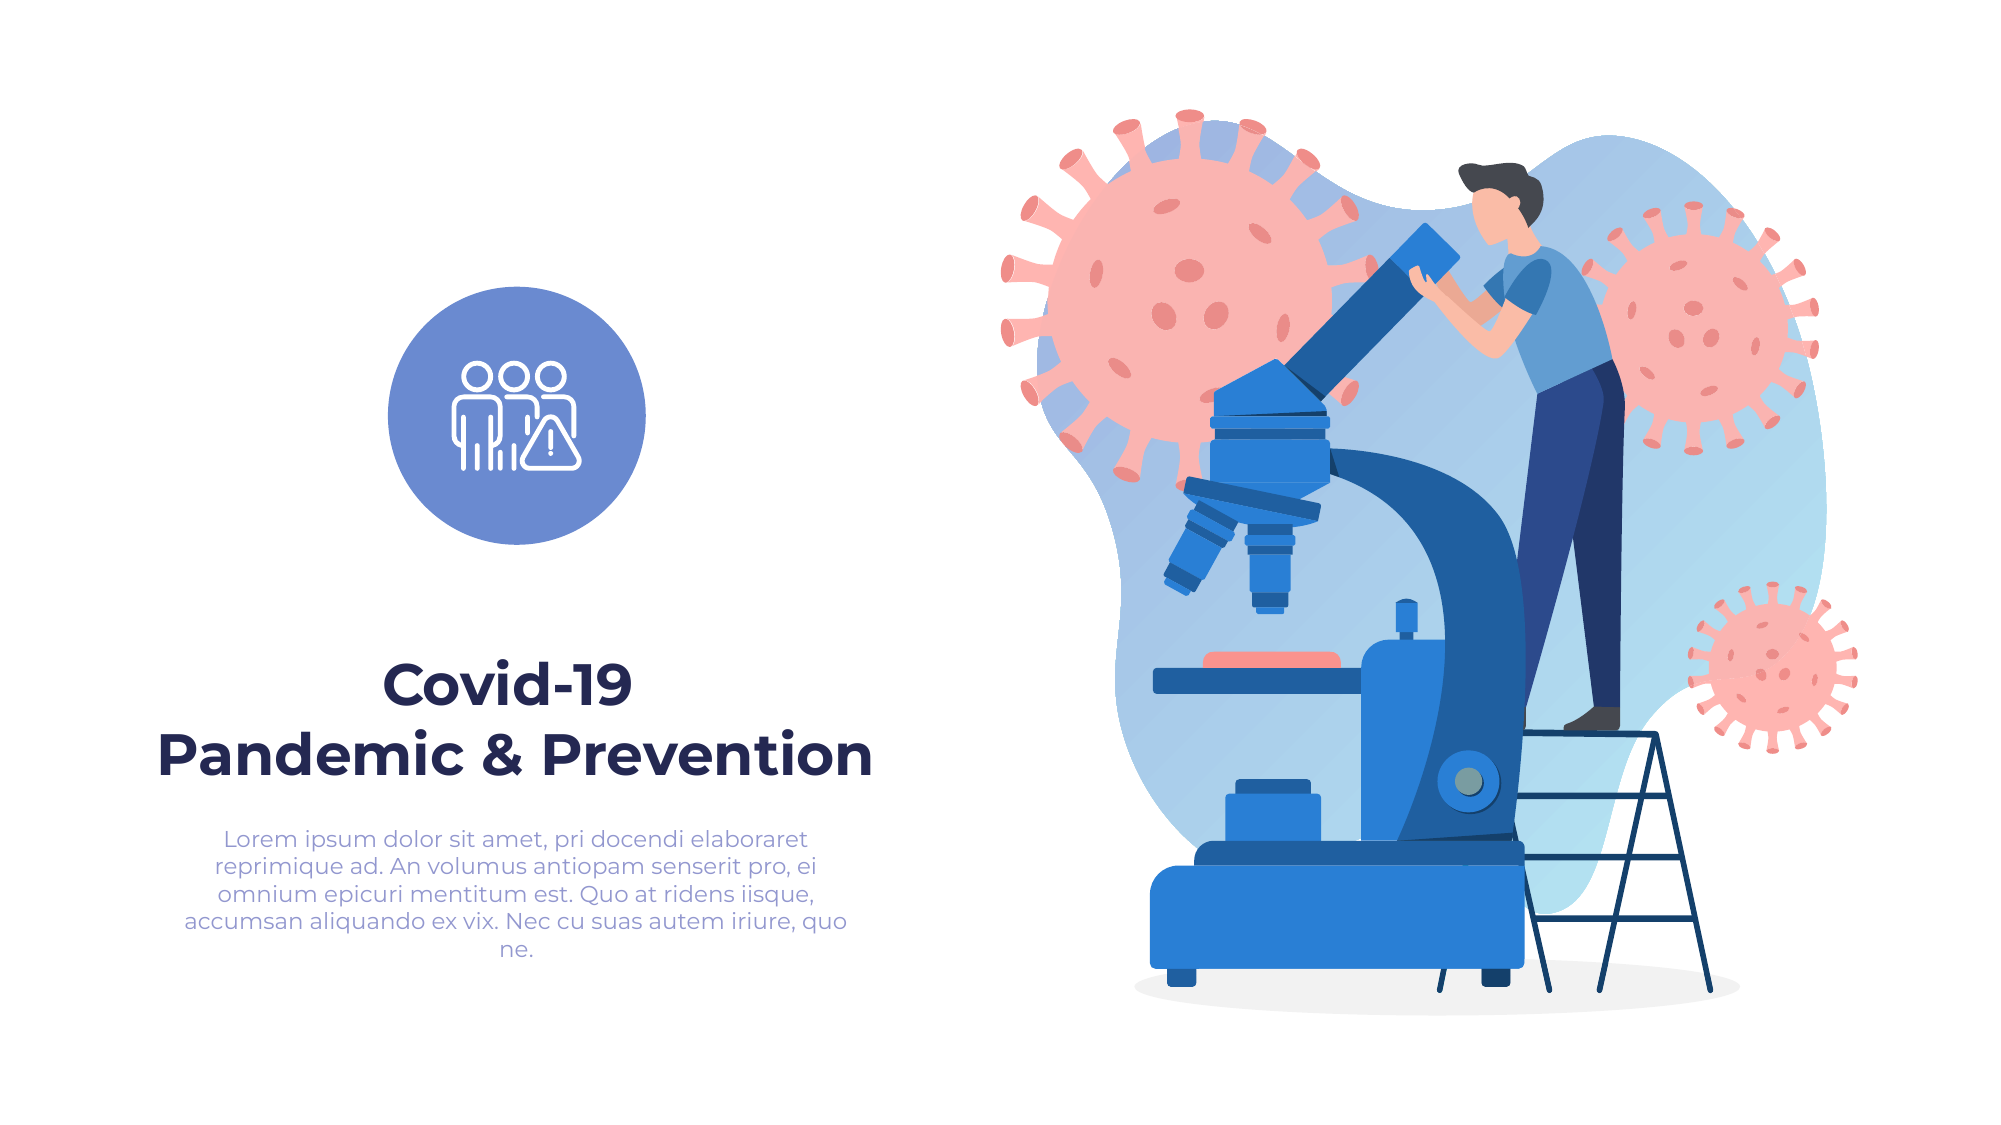

Covid-19
Pandemic & Prevention
Lorem ipsum dolor sit amet, pri docendi elaboraret reprimique ad. An volumus antiopam senserit pro, ei omnium epicuri mentitum est. Quo at ridens iisque, accumsan aliquando ex vix. Nec cu suas autem iriure, quo ne.